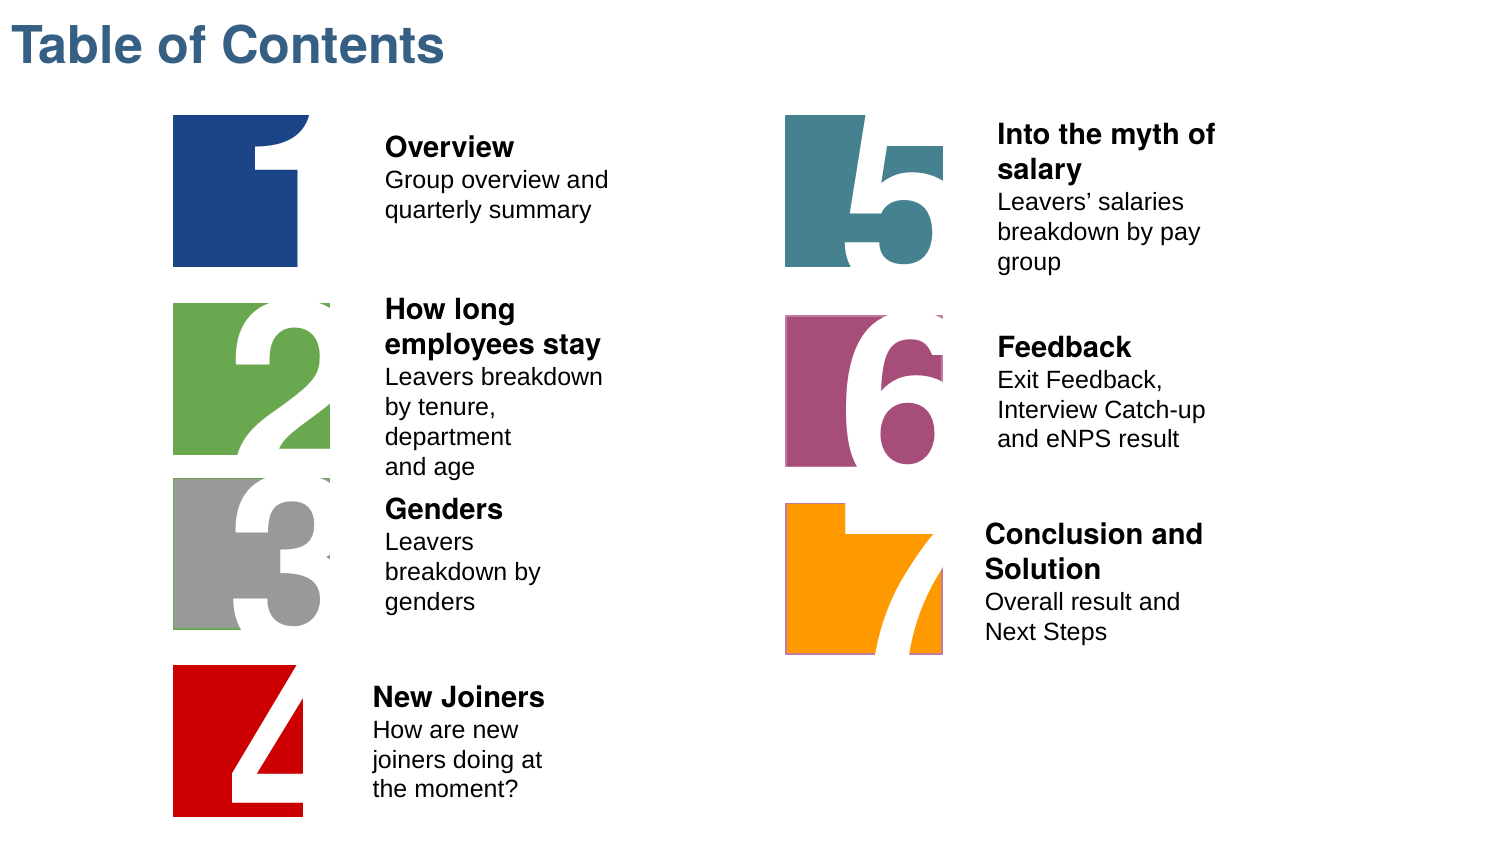

Table of Contents
1

5

Into the myth of salary
Leavers’ salaries breakdown by pay group
Overview
Group overview and quarterly summary
2

6

How long employees stay
Leavers breakdown by tenure, department
and age
Feedback
Exit Feedback, Interview Catch-up and eNPS result
3

7

Genders
Leavers breakdown by genders
Conclusion and Solution
Overall result and Next Steps
4

New Joiners
How are new joiners doing at the moment?